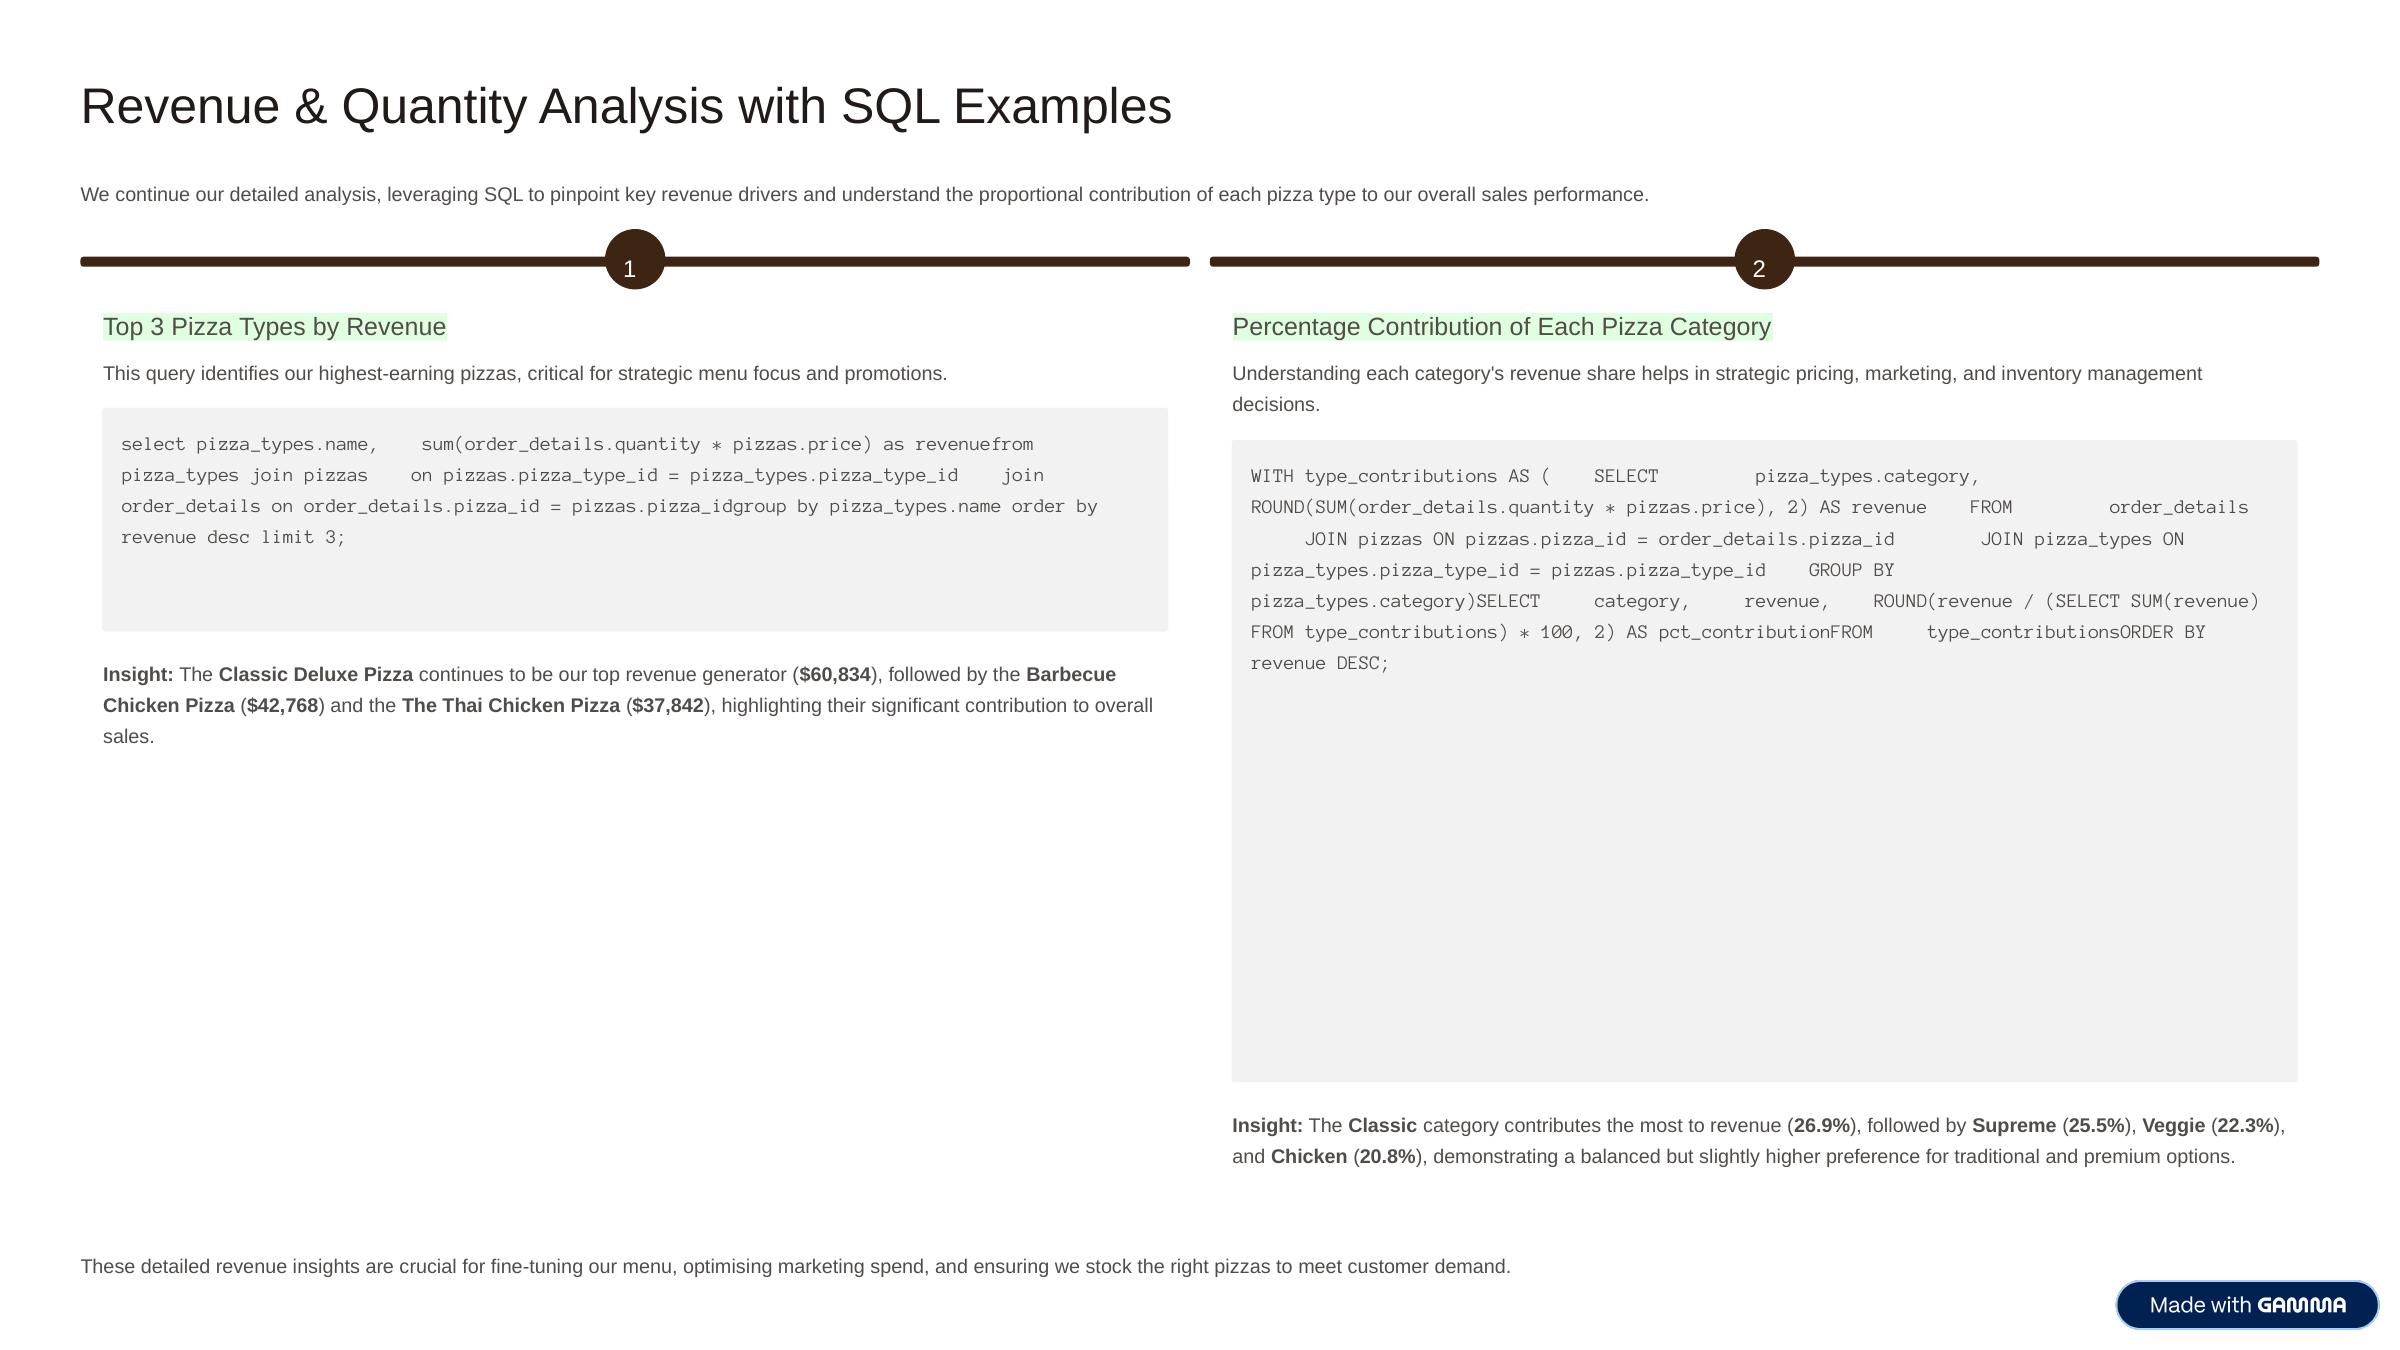

Revenue & Quantity Analysis with SQL Examples
We continue our detailed analysis, leveraging SQL to pinpoint key revenue drivers and understand the proportional contribution of each pizza type to our overall sales performance.

1
2

Top 3 Pizza Types by Revenue
Percentage Contribution of Each Pizza Category
This query identifies our highest-earning pizzas, critical for strategic menu focus and promotions.
Understanding each category's revenue share helps in strategic pricing, marketing, and inventory management decisions.

select pizza_types.name,    sum(order_details.quantity * pizzas.price) as revenuefrom pizza_types join pizzas    on pizzas.pizza_type_id = pizza_types.pizza_type_id    join order_details on order_details.pizza_id = pizzas.pizza_idgroup by pizza_types.name order by revenue desc limit 3;

WITH type_contributions AS (    SELECT         pizza_types.category,        ROUND(SUM(order_details.quantity * pizzas.price), 2) AS revenue    FROM         order_details        JOIN pizzas ON pizzas.pizza_id = order_details.pizza_id        JOIN pizza_types ON pizza_types.pizza_type_id = pizzas.pizza_type_id    GROUP BY         pizza_types.category)SELECT     category,     revenue,    ROUND(revenue / (SELECT SUM(revenue) FROM type_contributions) * 100, 2) AS pct_contributionFROM     type_contributionsORDER BY     revenue DESC;
Insight: The Classic Deluxe Pizza continues to be our top revenue generator ($60,834), followed by the Barbecue Chicken Pizza ($42,768) and the The Thai Chicken Pizza ($37,842), highlighting their significant contribution to overall sales.
Insight: The Classic category contributes the most to revenue (26.9%), followed by Supreme (25.5%), Veggie (22.3%), and Chicken (20.8%), demonstrating a balanced but slightly higher preference for traditional and premium options.
These detailed revenue insights are crucial for fine-tuning our menu, optimising marketing spend, and ensuring we stock the right pizzas to meet customer demand.